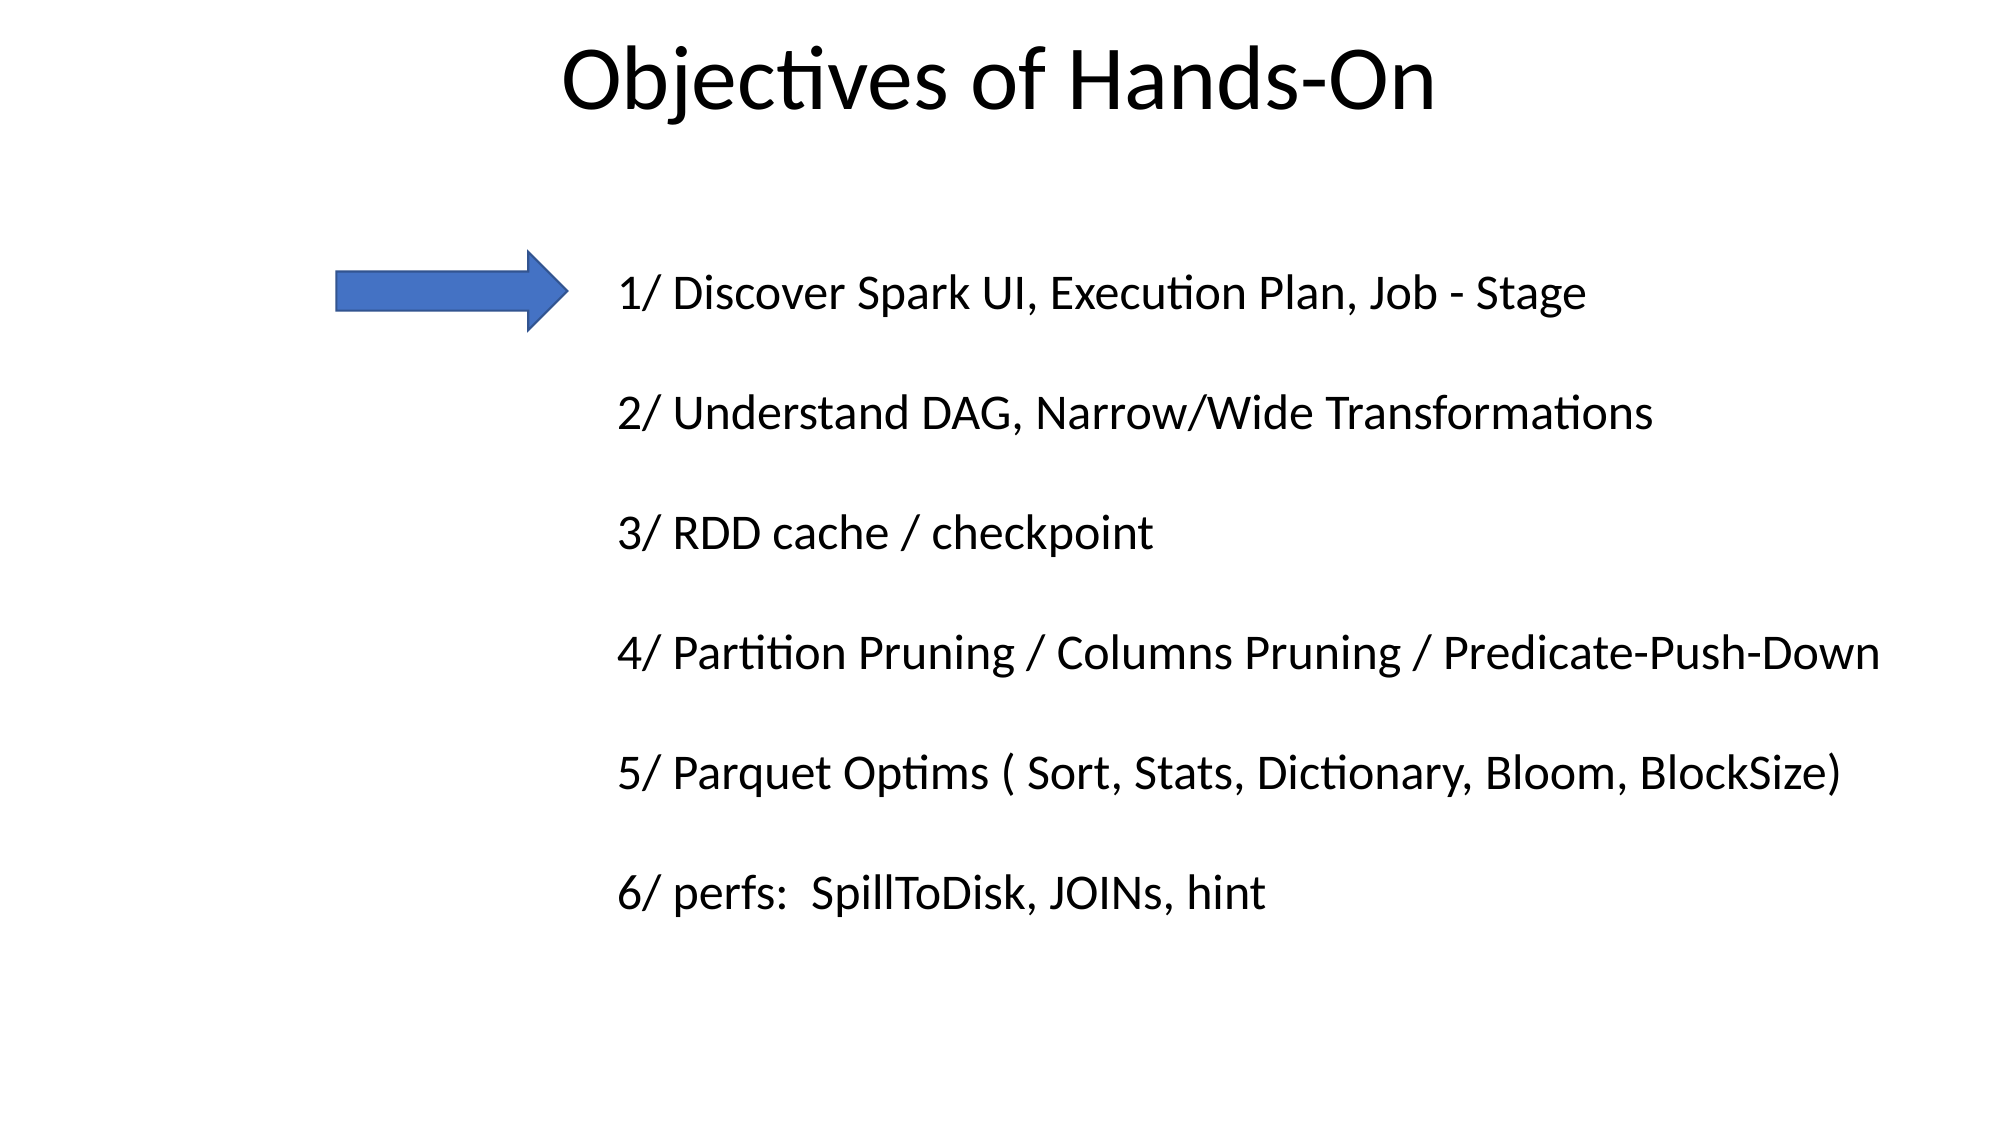

# Objectives of Hands-On

1/ Discover Spark UI, Execution Plan, Job - Stage

2/ Understand DAG, Narrow/Wide Transformations

3/ RDD cache / checkpoint

4/ Partition Pruning / Columns Pruning / Predicate-Push-Down
5/ Parquet Optims ( Sort, Stats, Dictionary, Bloom, BlockSize)

6/ perfs:  SpillToDisk, JOINs, hint